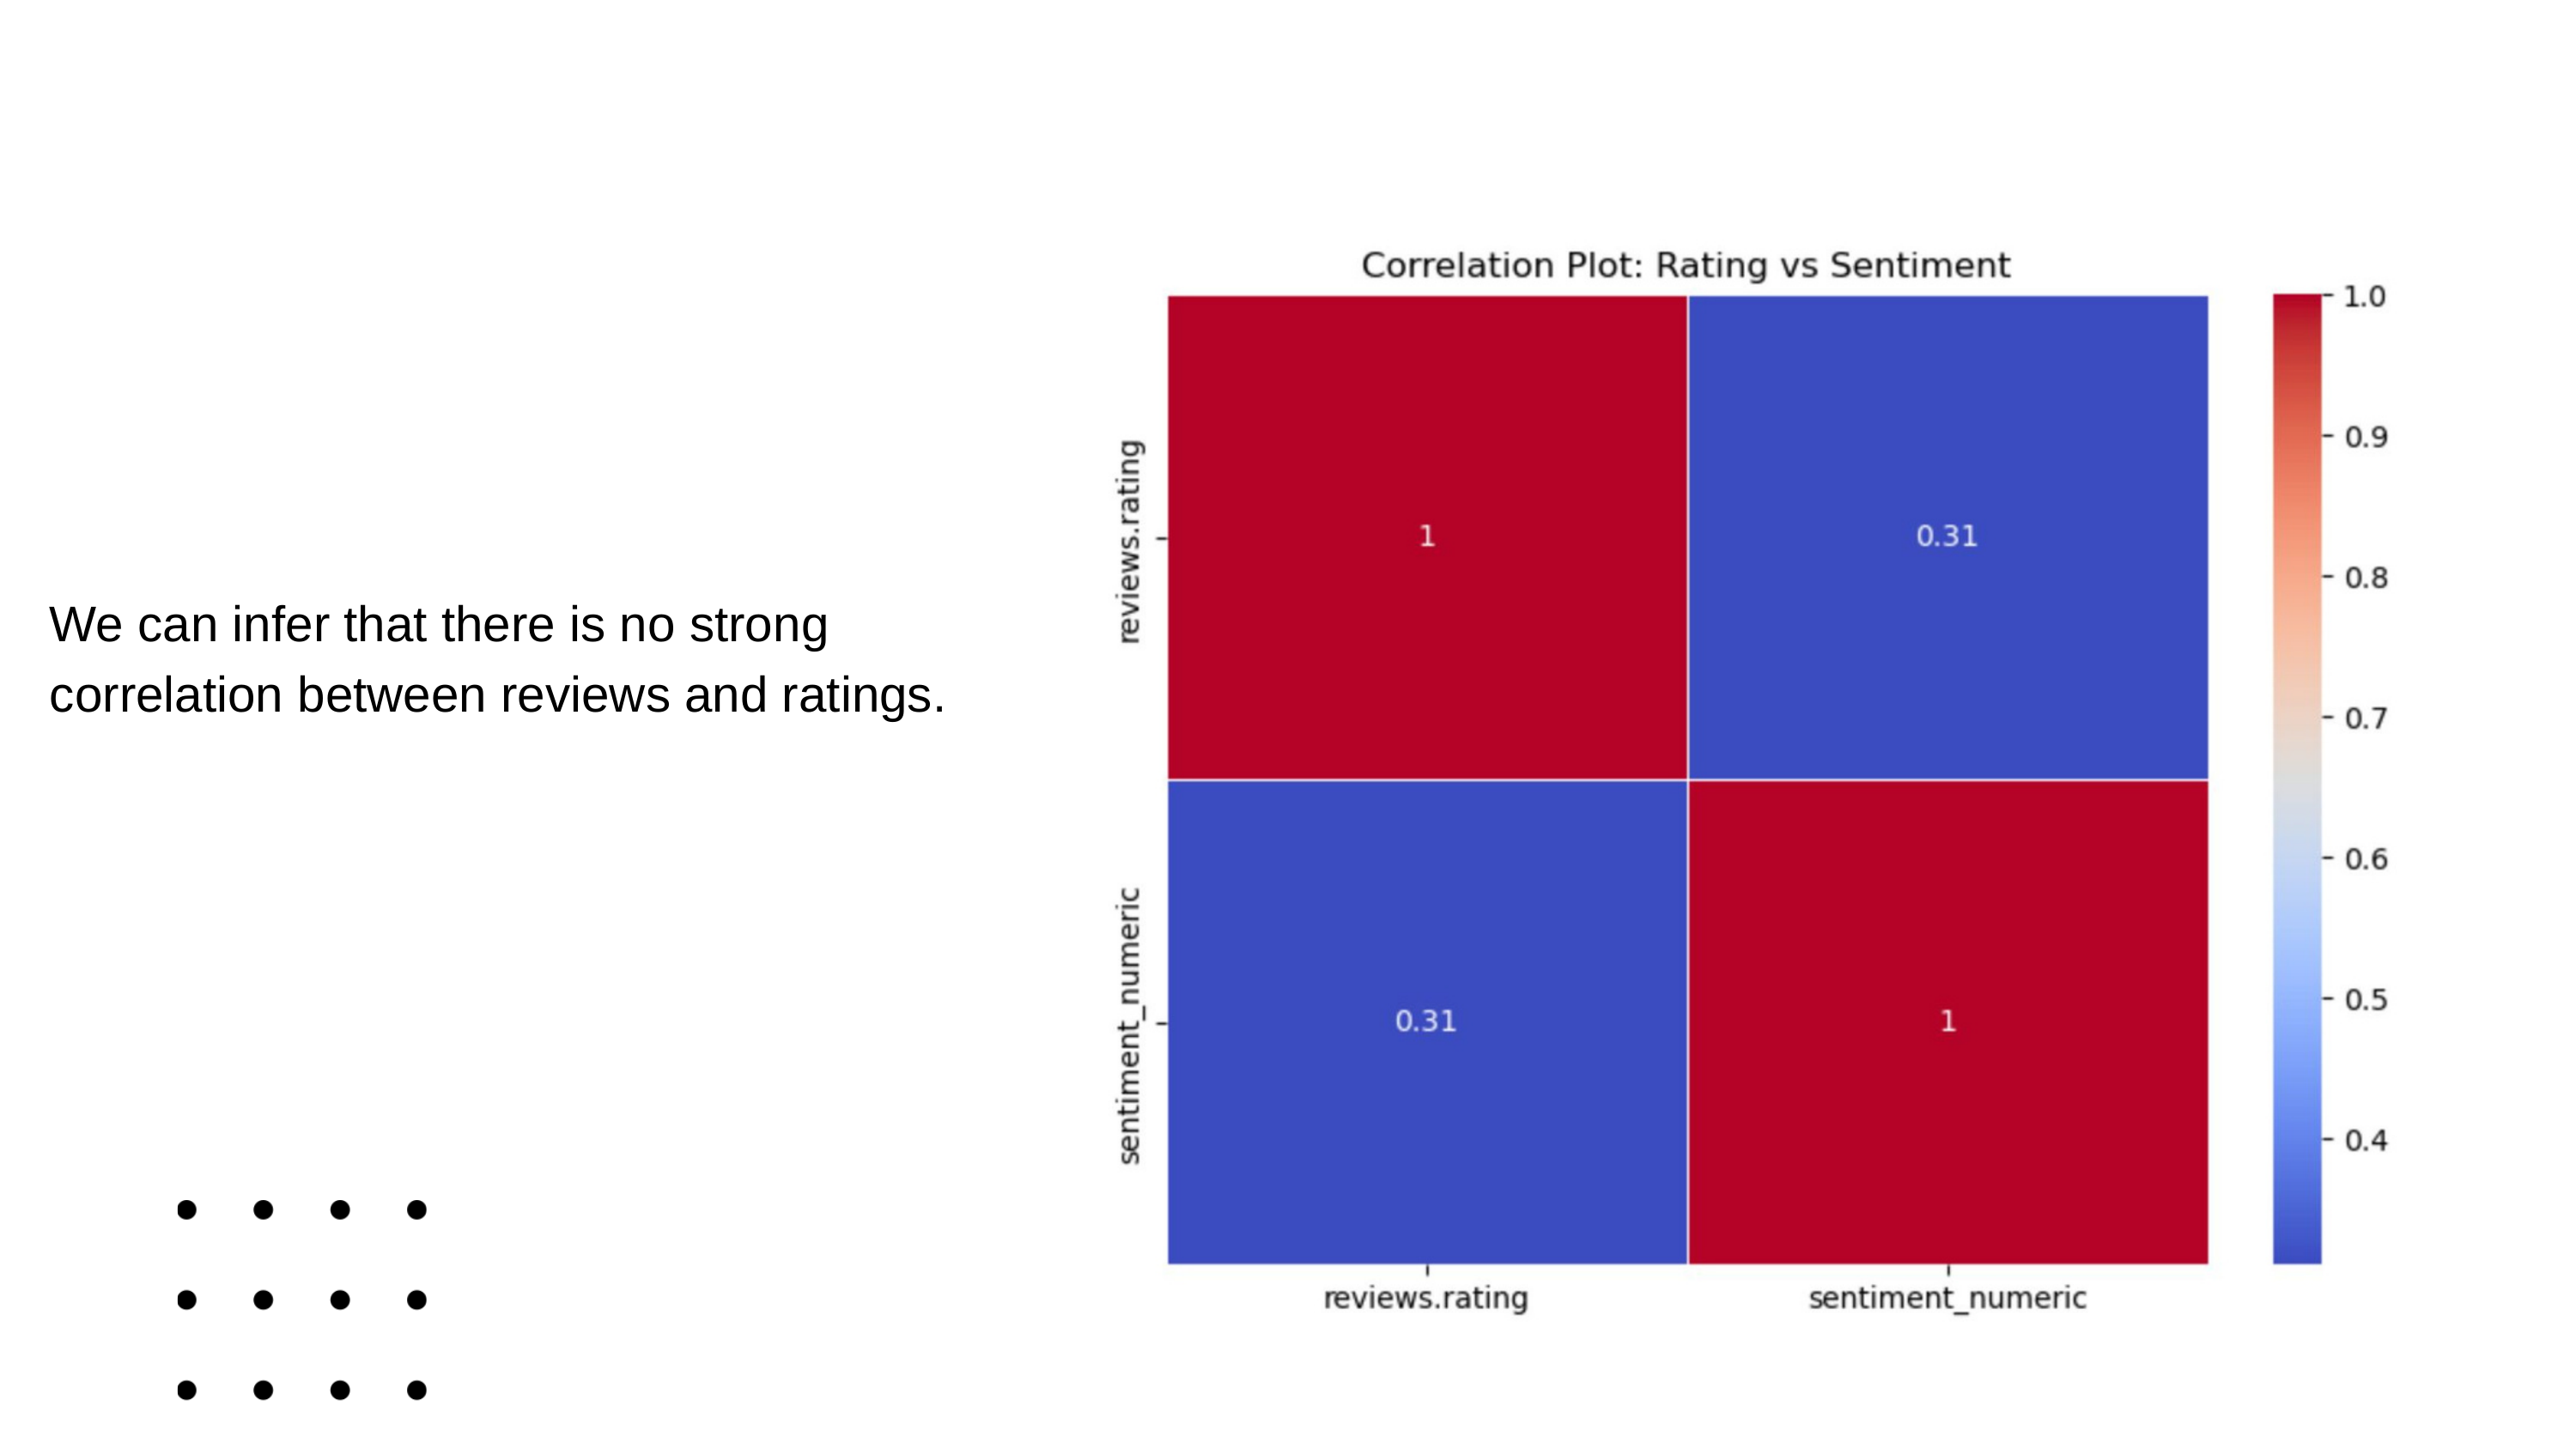

We can infer that there is no strong correlation between reviews and ratings.